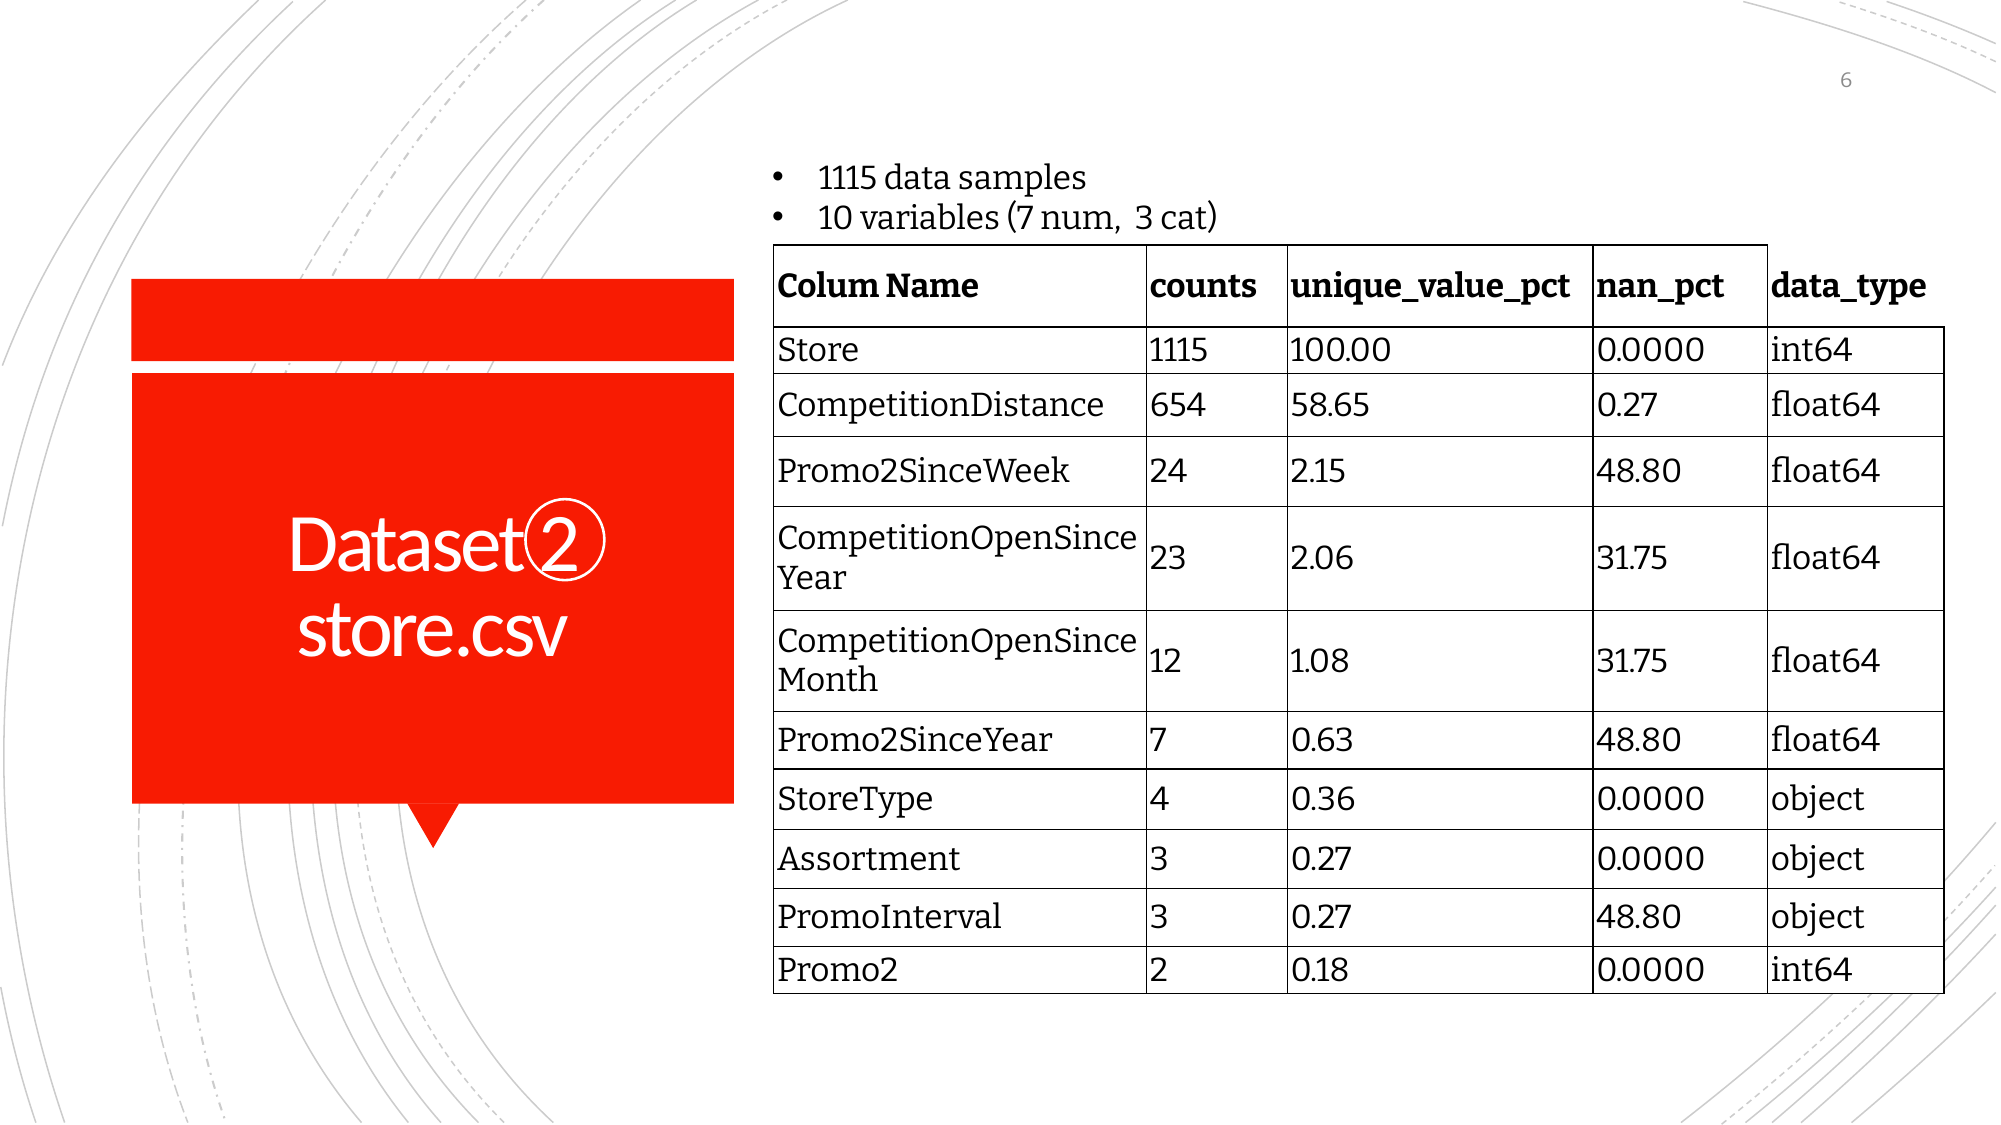

6

1115 data samples
10 variables (7 num,  3 cat)
| Colum Name | counts | unique\_value\_pct | nan\_pct | data\_type |
| --- | --- | --- | --- | --- |
| Store | 1115 | 100.00 | 0.0000 | int64 |
| CompetitionDistance | 654 | 58.65 | 0.27 | float64 |
| Promo2SinceWeek | 24 | 2.15 | 48.80 | float64 |
| CompetitionOpenSinceYear | 23 | 2.06 | 31.75 | float64 |
| CompetitionOpenSinceMonth | 12 | 1.08 | 31.75 | float64 |
| Promo2SinceYear | 7 | 0.63 | 48.80 | float64 |
| StoreType | 4 | 0.36 | 0.0000 | object |
| Assortment | 3 | 0.27 | 0.0000 | object |
| PromoInterval | 3 | 0.27 | 48.80 | object |
| Promo2 | 2 | 0.18 | 0.0000 | int64 |
# Dataset 2 store.csv